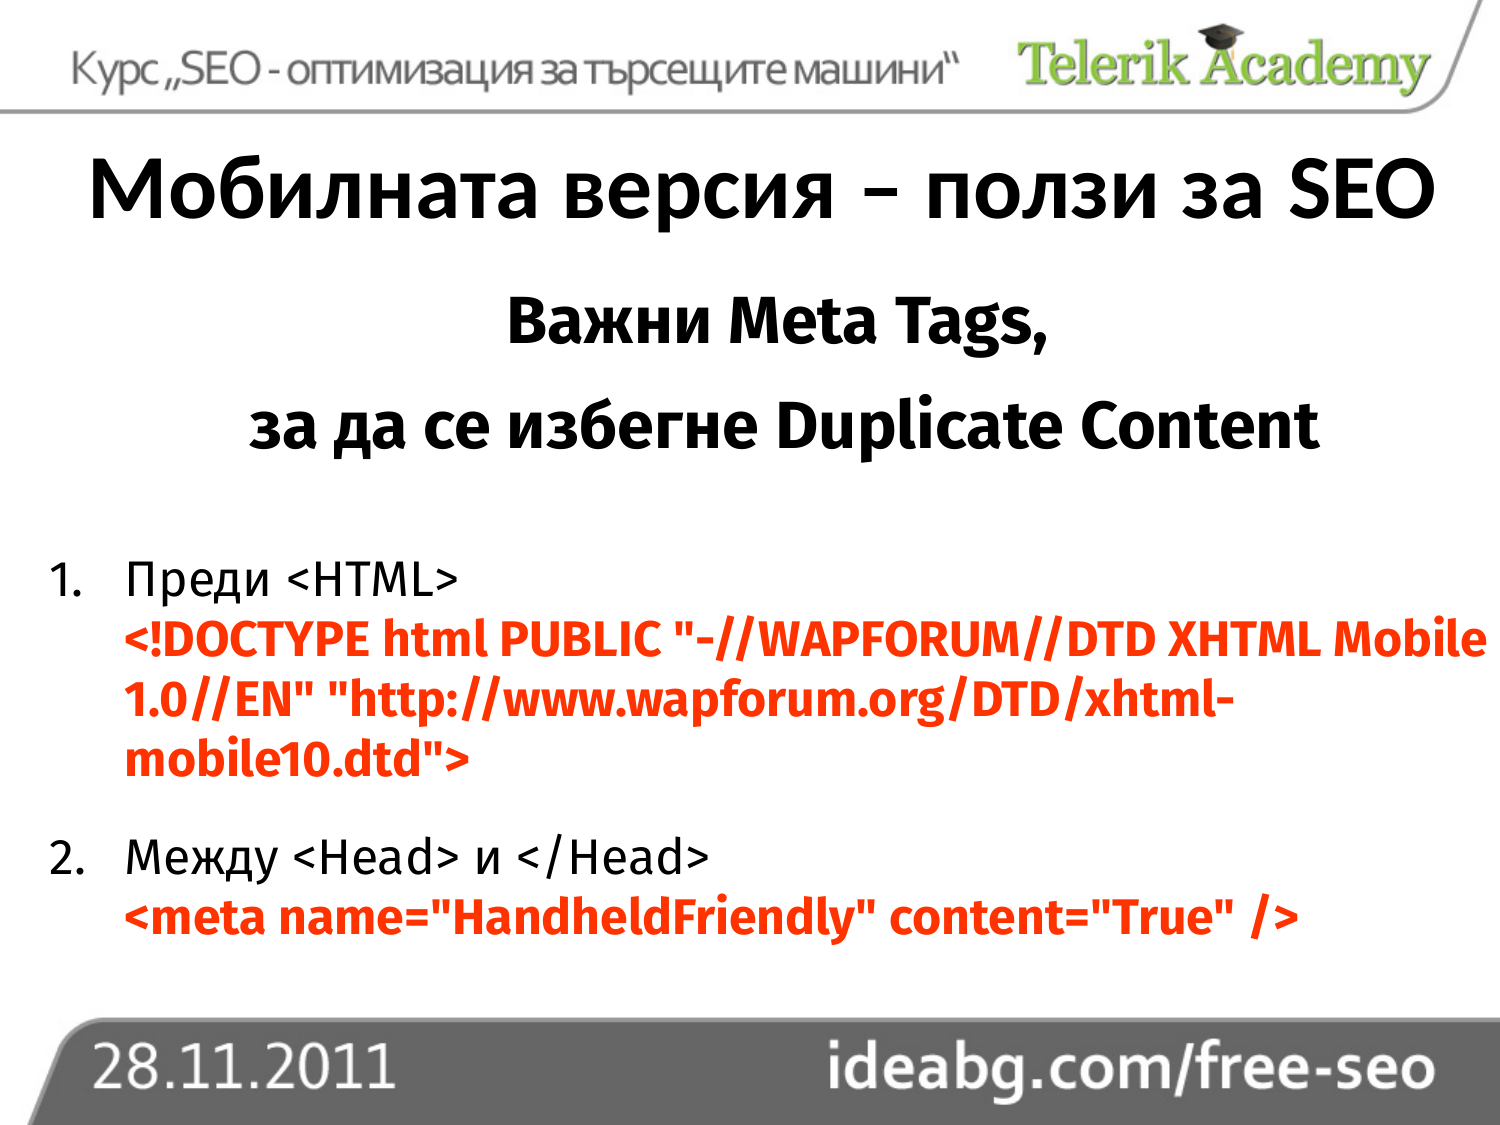

Мобилната версия – ползи за SEO
Важни Meta Tags,
за да се избегне Duplicate Content

Преди <HTML>
<!DOCTYPE html PUBLIC "-//WAPFORUM//DTD XHTML Mobile 1.0//EN" "http://www.wapforum.org/DTD/xhtml-mobile10.dtd">
Между <Head> и </Head>
<meta name="HandheldFriendly" content="True" />